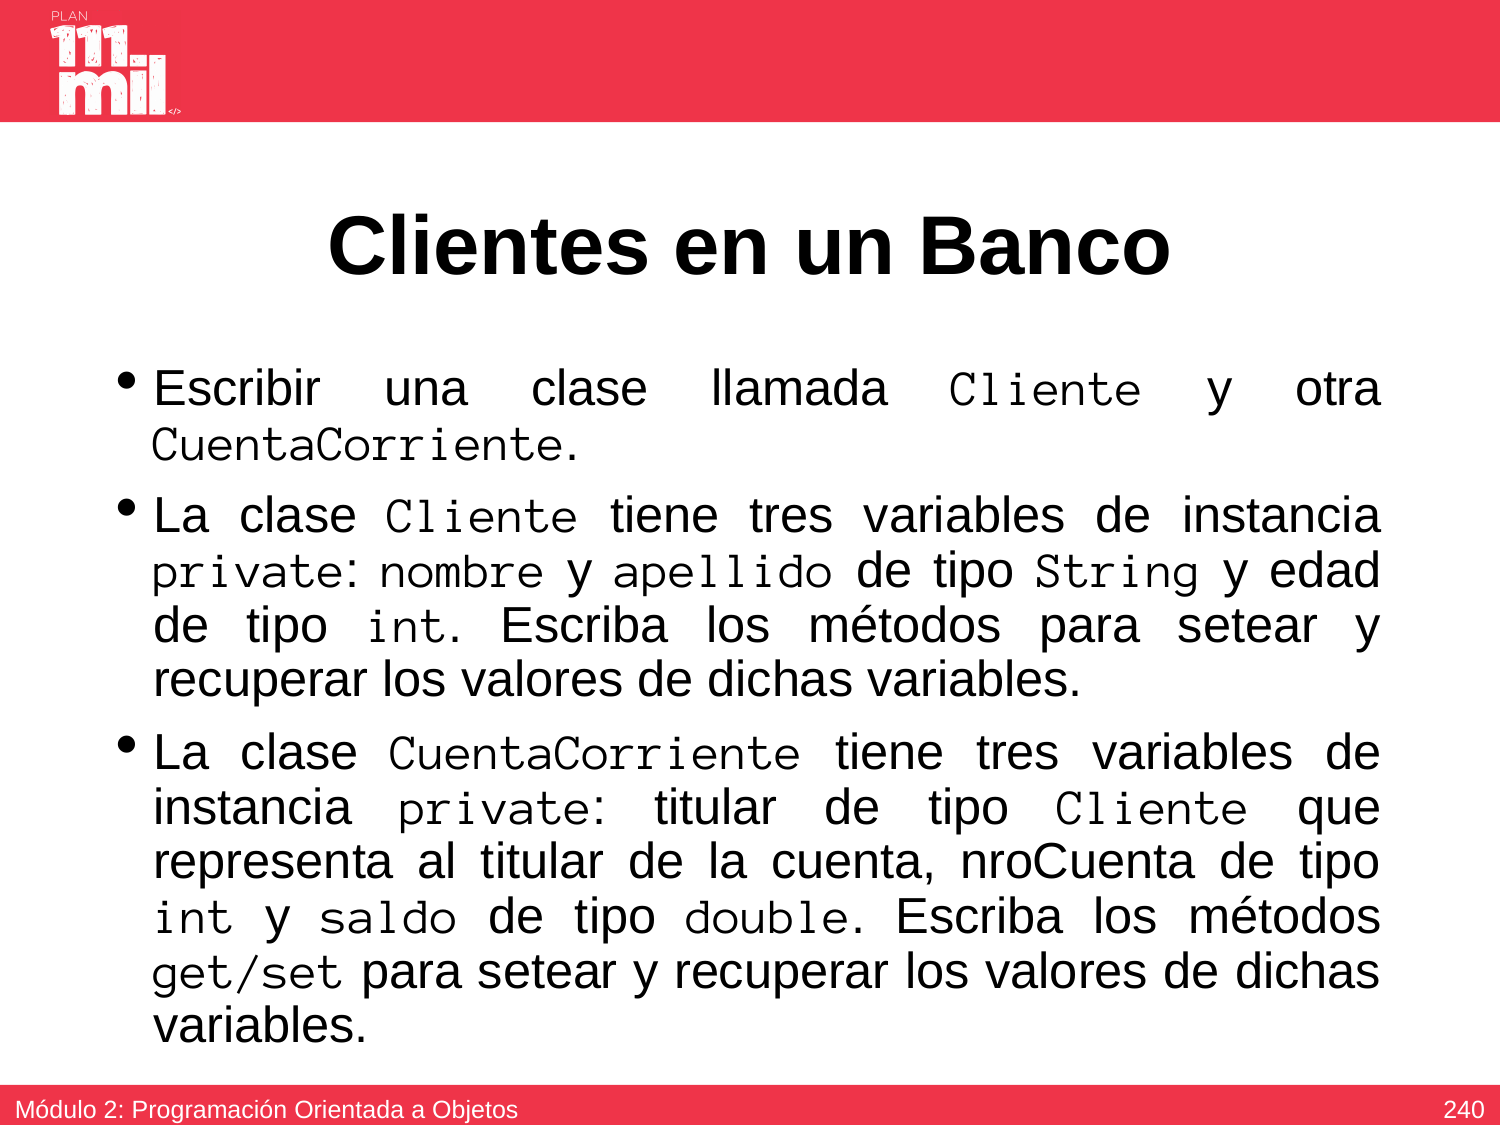

# Clientes en un Banco
Escribir una clase llamada Cliente y otra CuentaCorriente.
La clase Cliente tiene tres variables de instancia private: nombre y apellido de tipo String y edad de tipo int. Escriba los métodos para setear y recuperar los valores de dichas variables.
La clase CuentaCorriente tiene tres variables de instancia private: titular de tipo Cliente que representa al titular de la cuenta, nroCuenta de tipo int y saldo de tipo double. Escriba los métodos get/set para setear y recuperar los valores de dichas variables.

240
Módulo 2: Programación Orientada a Objetos